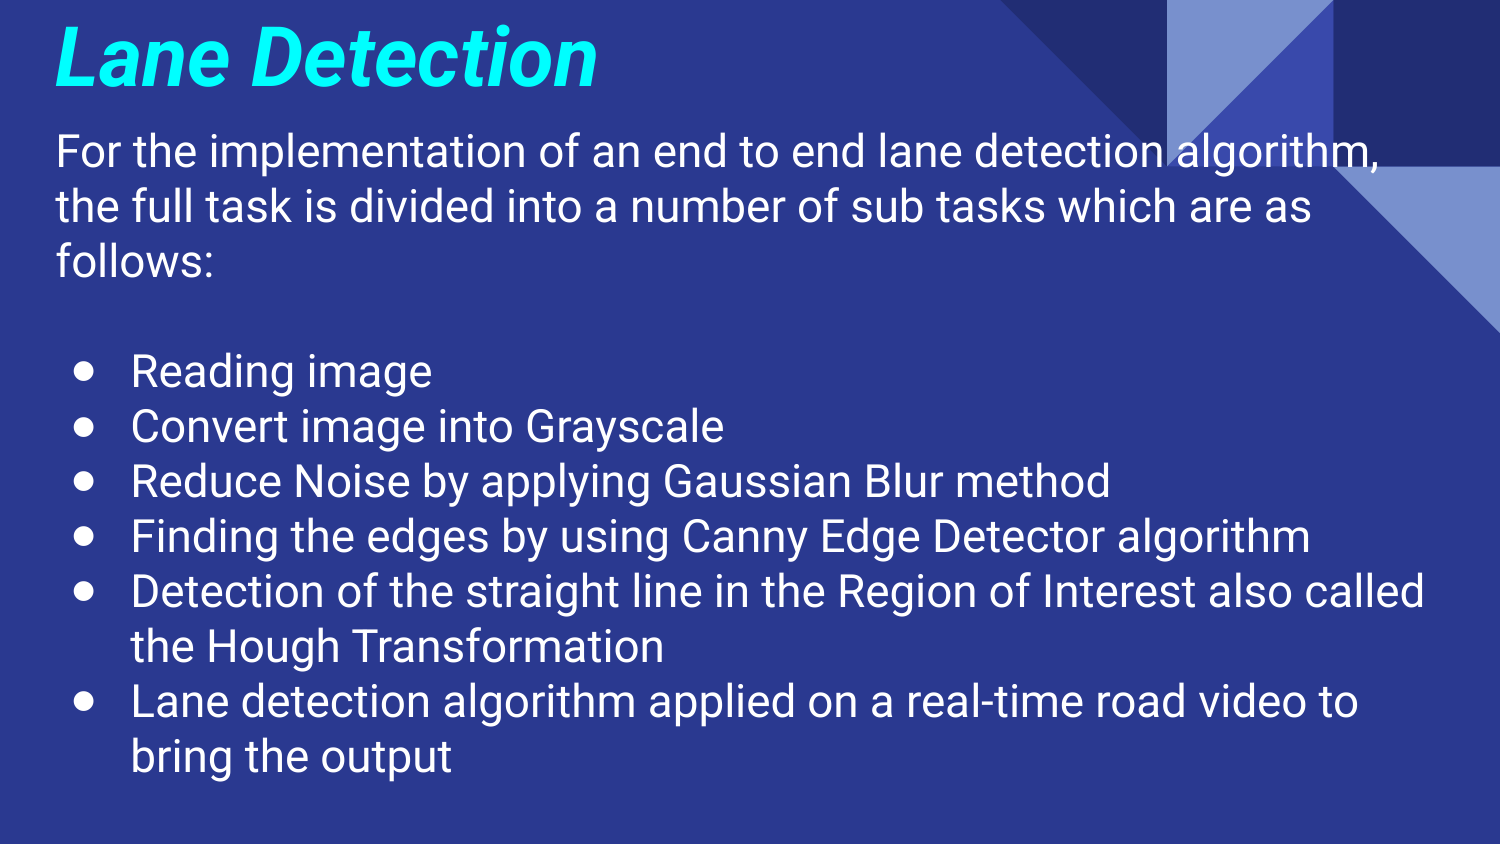

# Lane Detection
For the implementation of an end to end lane detection algorithm, the full task is divided into a number of sub tasks which are as follows:

Reading image
Convert image into Grayscale
Reduce Noise by applying Gaussian Blur method
Finding the edges by using Canny Edge Detector algorithm
Detection of the straight line in the Region of Interest also called the Hough Transformation
Lane detection algorithm applied on a real-time road video to bring the output